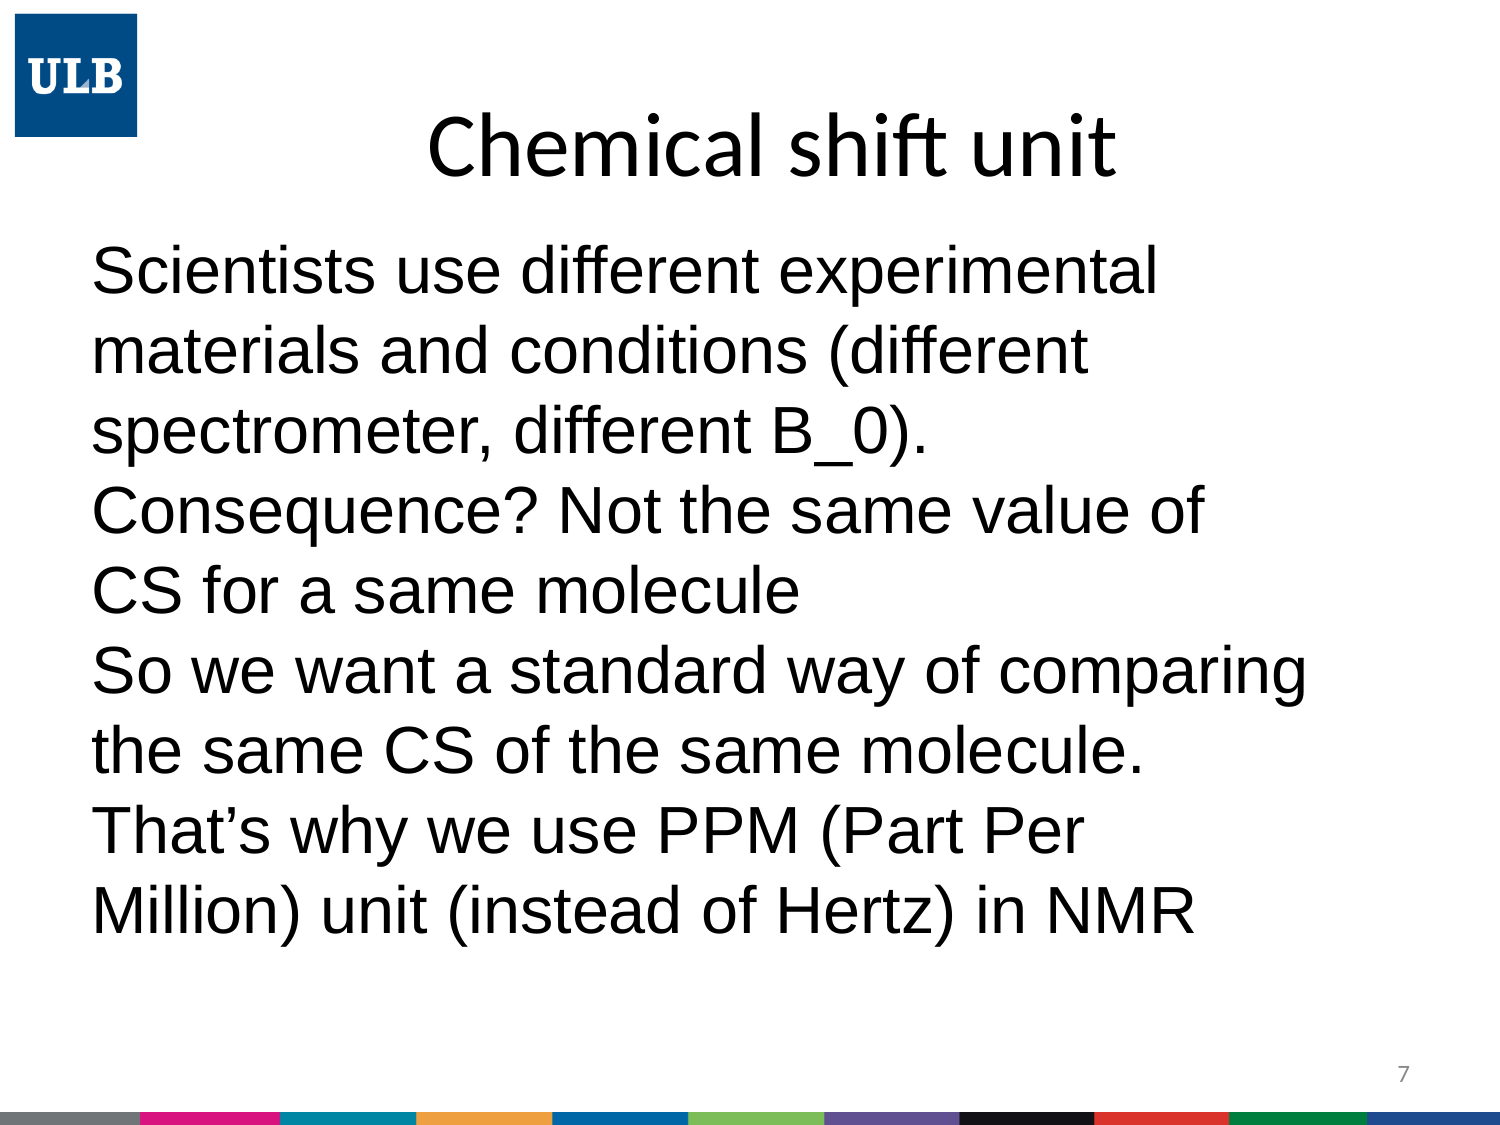

# Chemical shift unit
Scientists use different experimental materials and conditions (different spectrometer, different B_0). Consequence? Not the same value of CS for a same molecule
So we want a standard way of comparing the same CS of the same molecule. That’s why we use PPM (Part Per Million) unit (instead of Hertz) in NMR
7